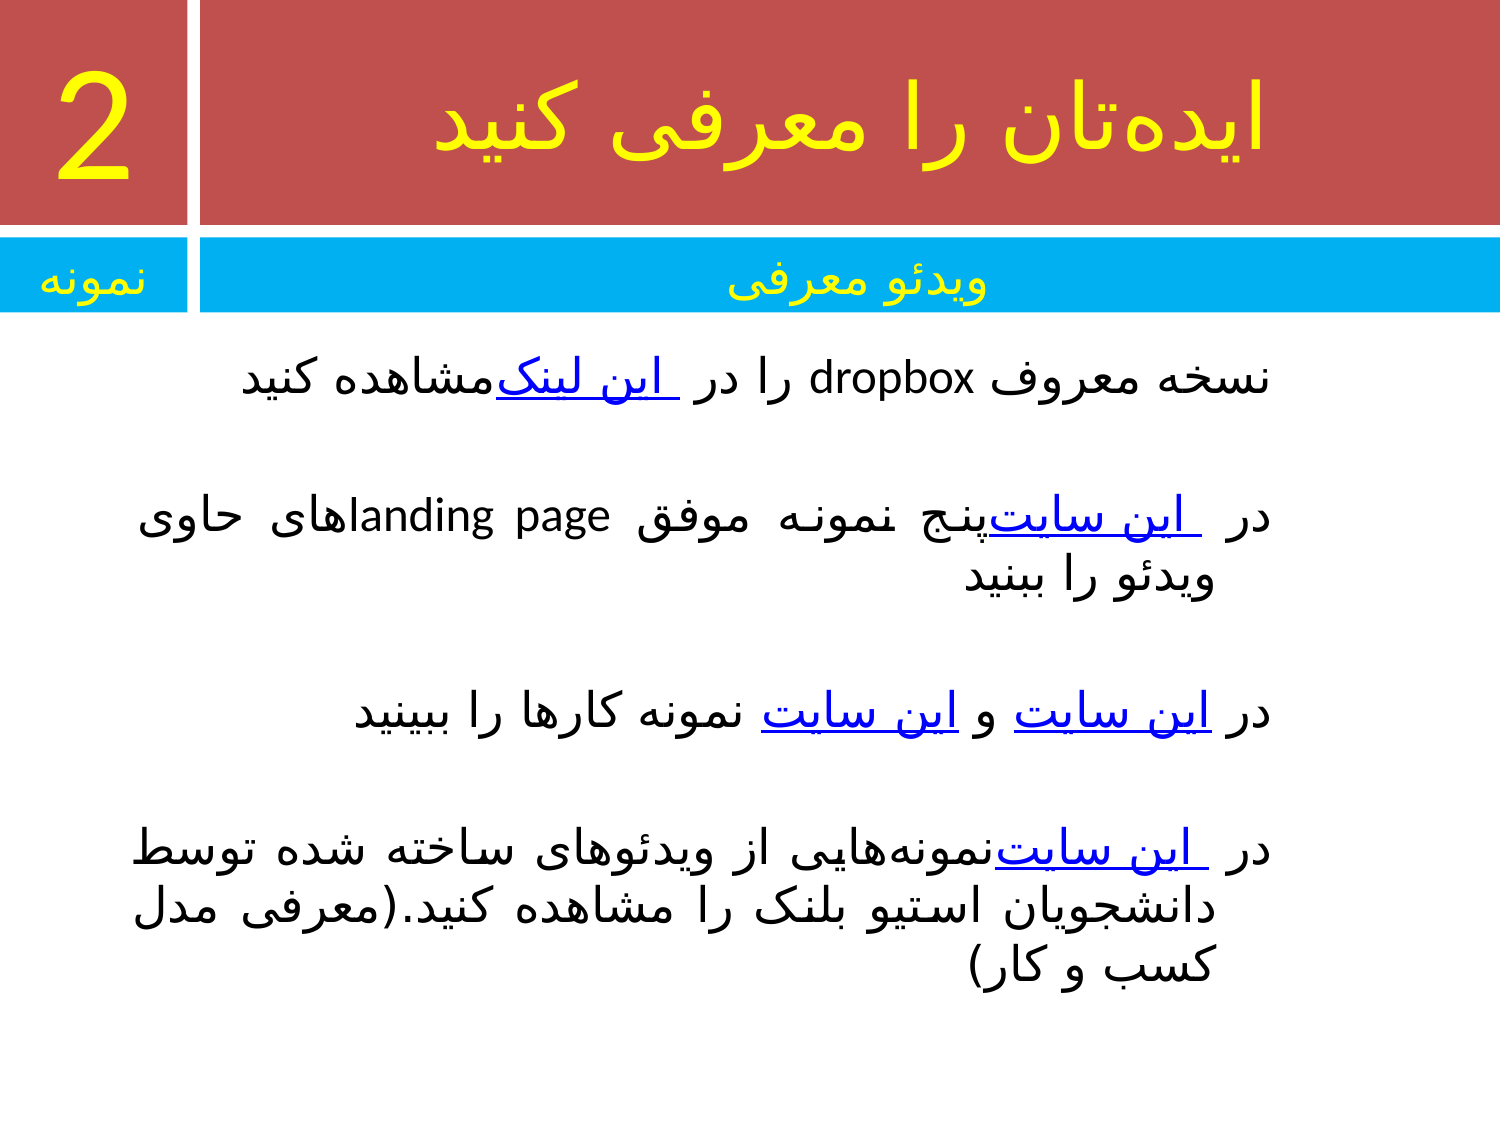

2
# ایده‌تان را معرفی کنید
نمونه
ویدئو معرفی
نسخه معروف dropbox را در این لینک مشاهده کنید

در این سایت پنج نمونه موفق landing pageهای حاوی ویدئو را ببنید

در این سایت و این سایت نمونه کارها را ببینید

در این سایت نمونه‌هایی از ویدئوهای ساخته شده توسط دانشجویان استیو بلنک را مشاهده کنید.(معرفی مدل کسب و کار)